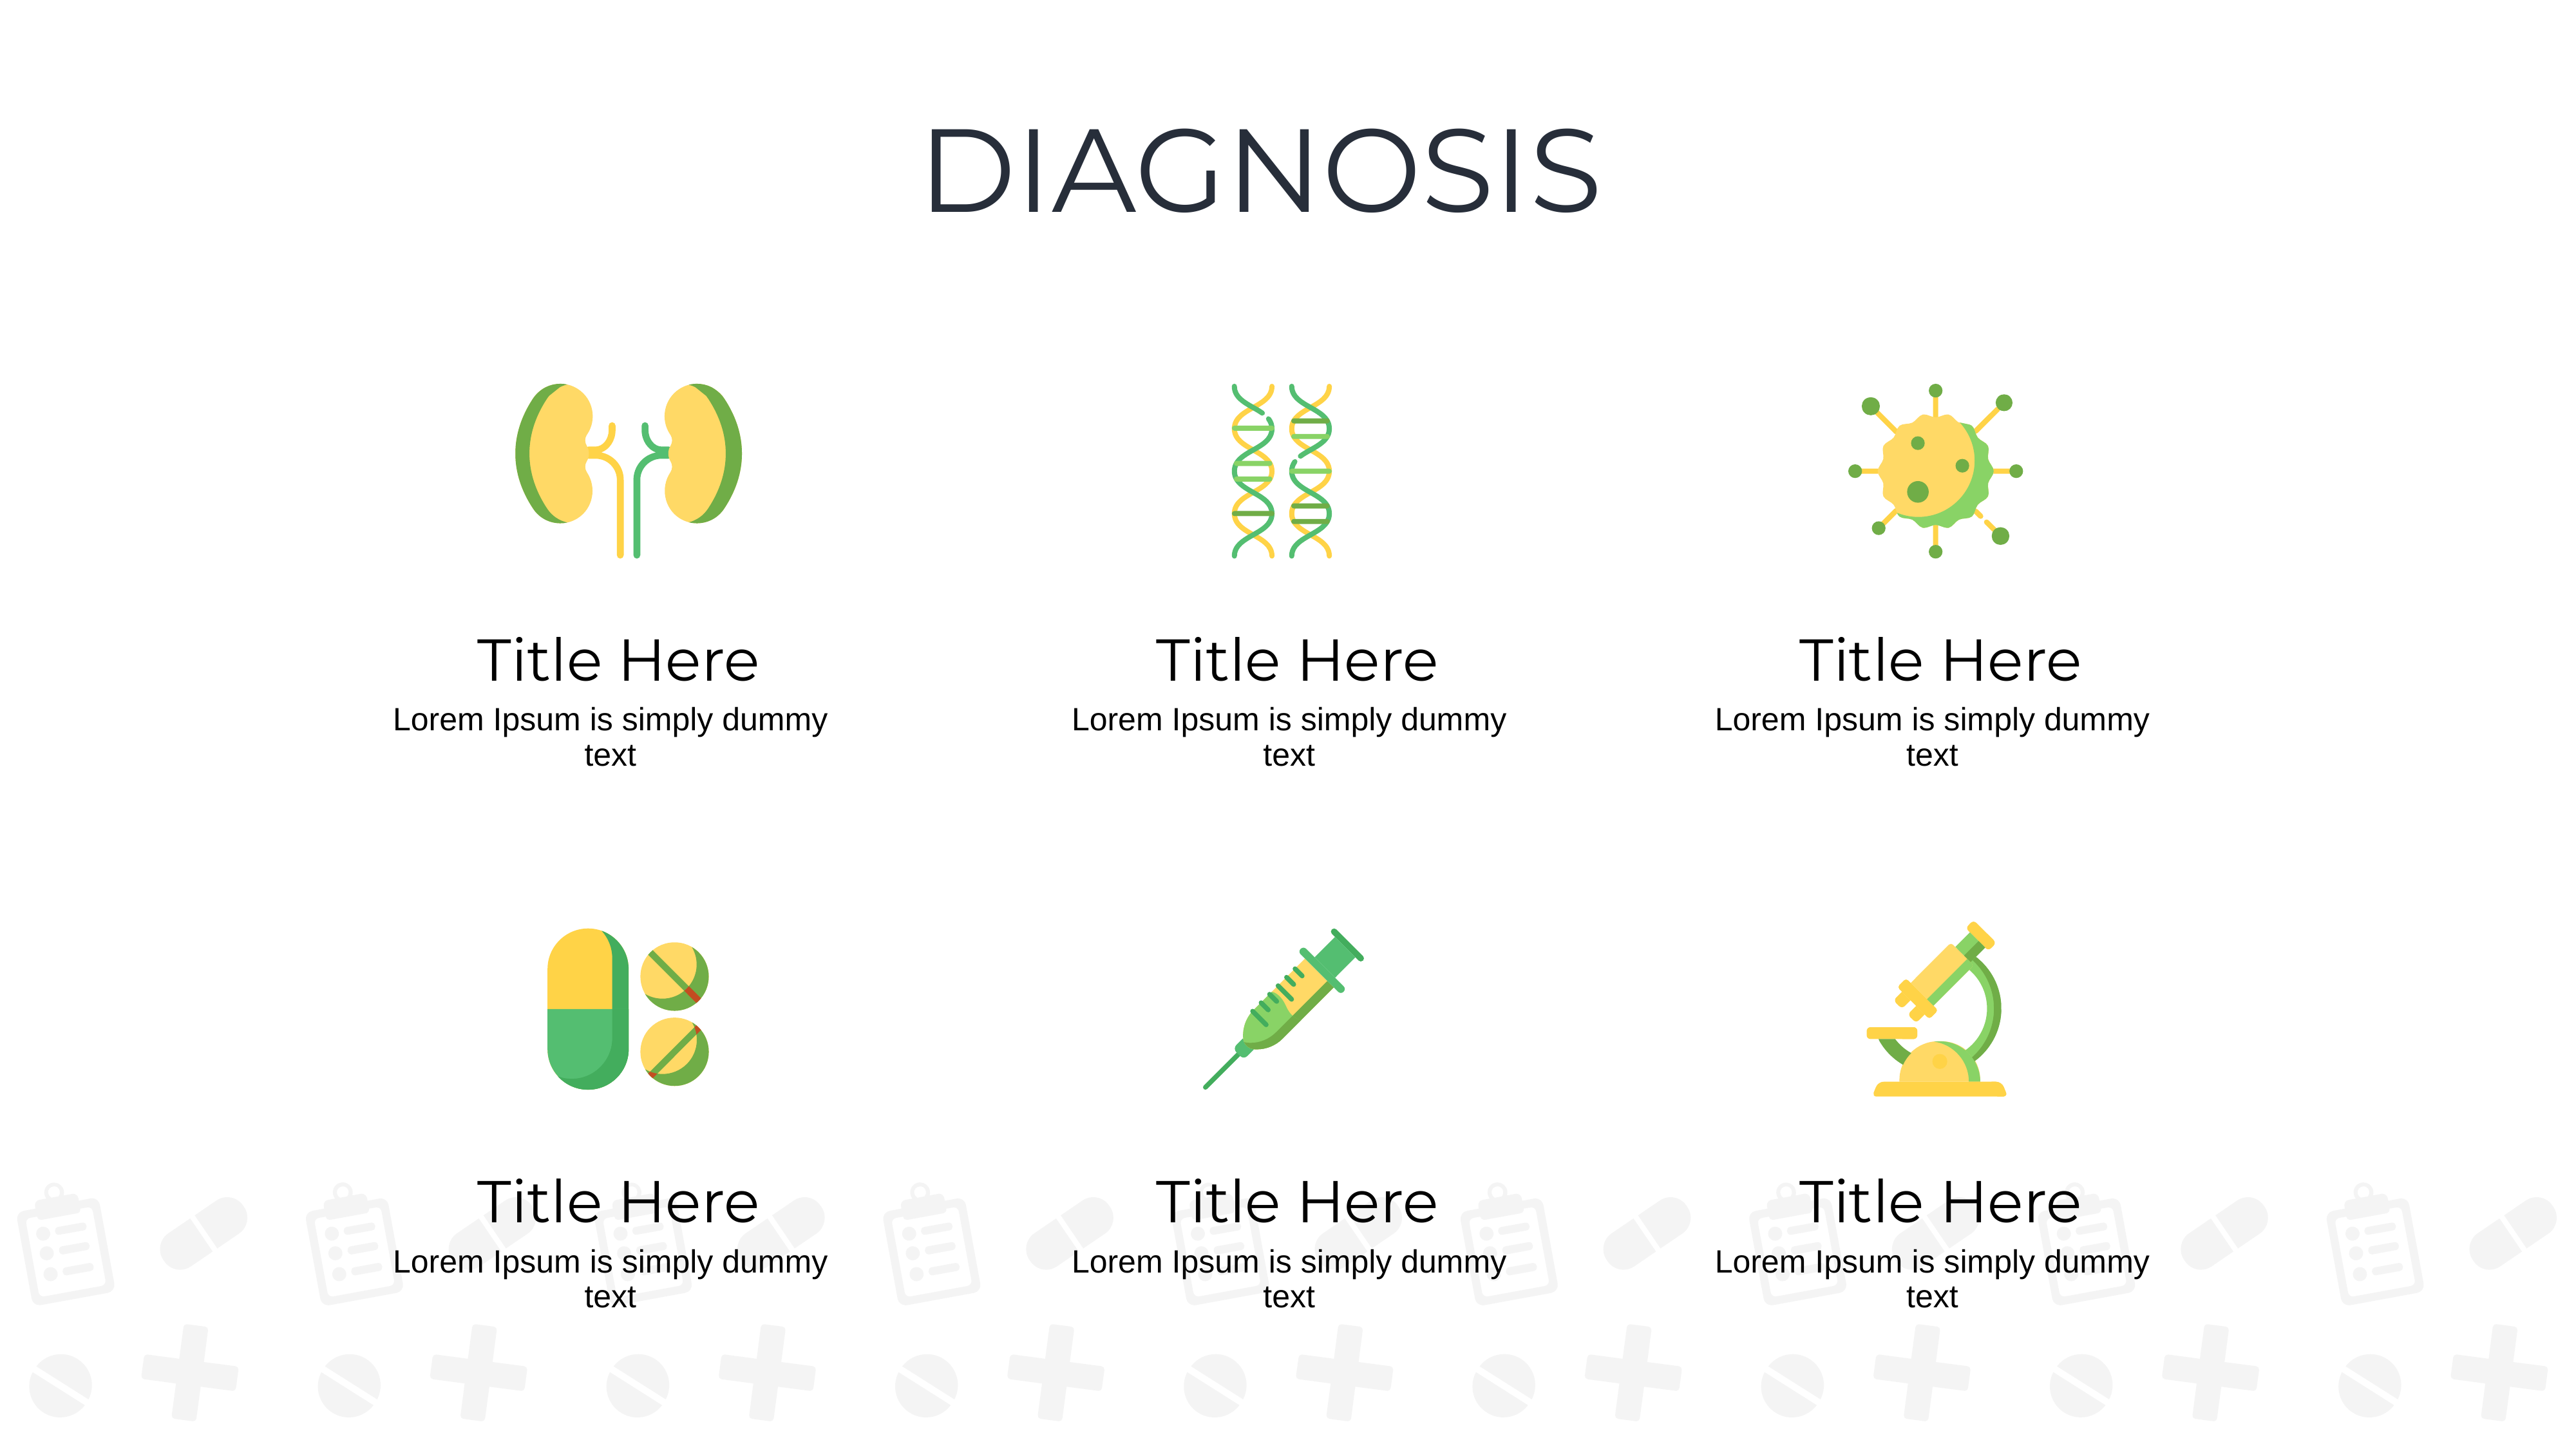

DIAGNOSIS

Title Here
Title Here
Title Here
Lorem Ipsum is simply dummy text
Lorem Ipsum is simply dummy text
Lorem Ipsum is simply dummy text

Title Here
Title Here
Title Here
Lorem Ipsum is simply dummy text
Lorem Ipsum is simply dummy text
Lorem Ipsum is simply dummy text